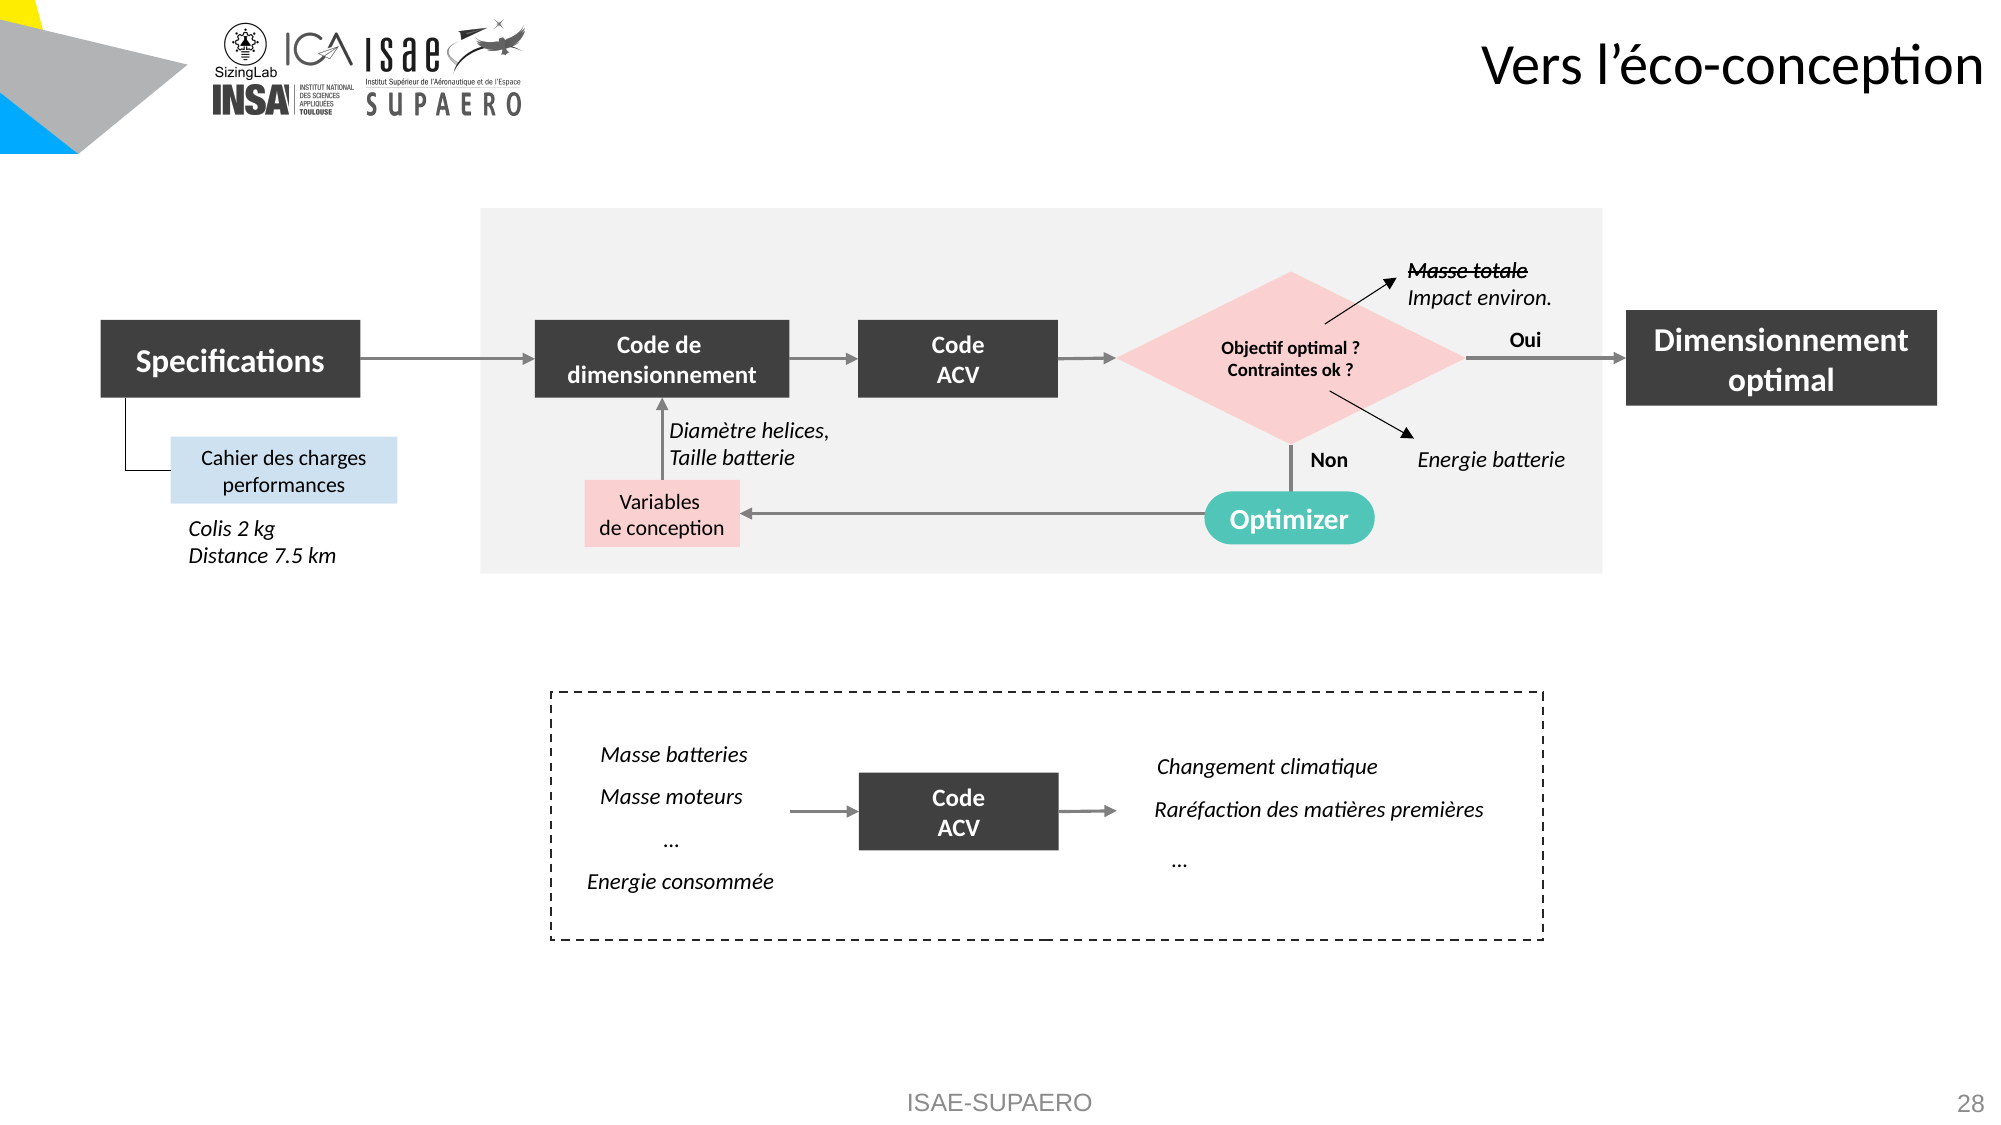

# Vers l’éco-conception

Masse totale
Impact environ.
Masse totale
Objectif optimal ?
Contraintes ok ?
Dimensionnement optimal
Oui
Specifications
Code
ACV
Code de
dimensionnement
Diamètre helices,
Taille batterie
Cahier des charges
performances
Energie batterie
Non
Variables
de conception
Optimizer
Colis 2 kg
Distance 7.5 km

Masse batteries
Changement climatique
Code
ACV
Masse moteurs
Raréfaction des matières premières
…
…
Energie consommée
ISAE-SUPAERO
28